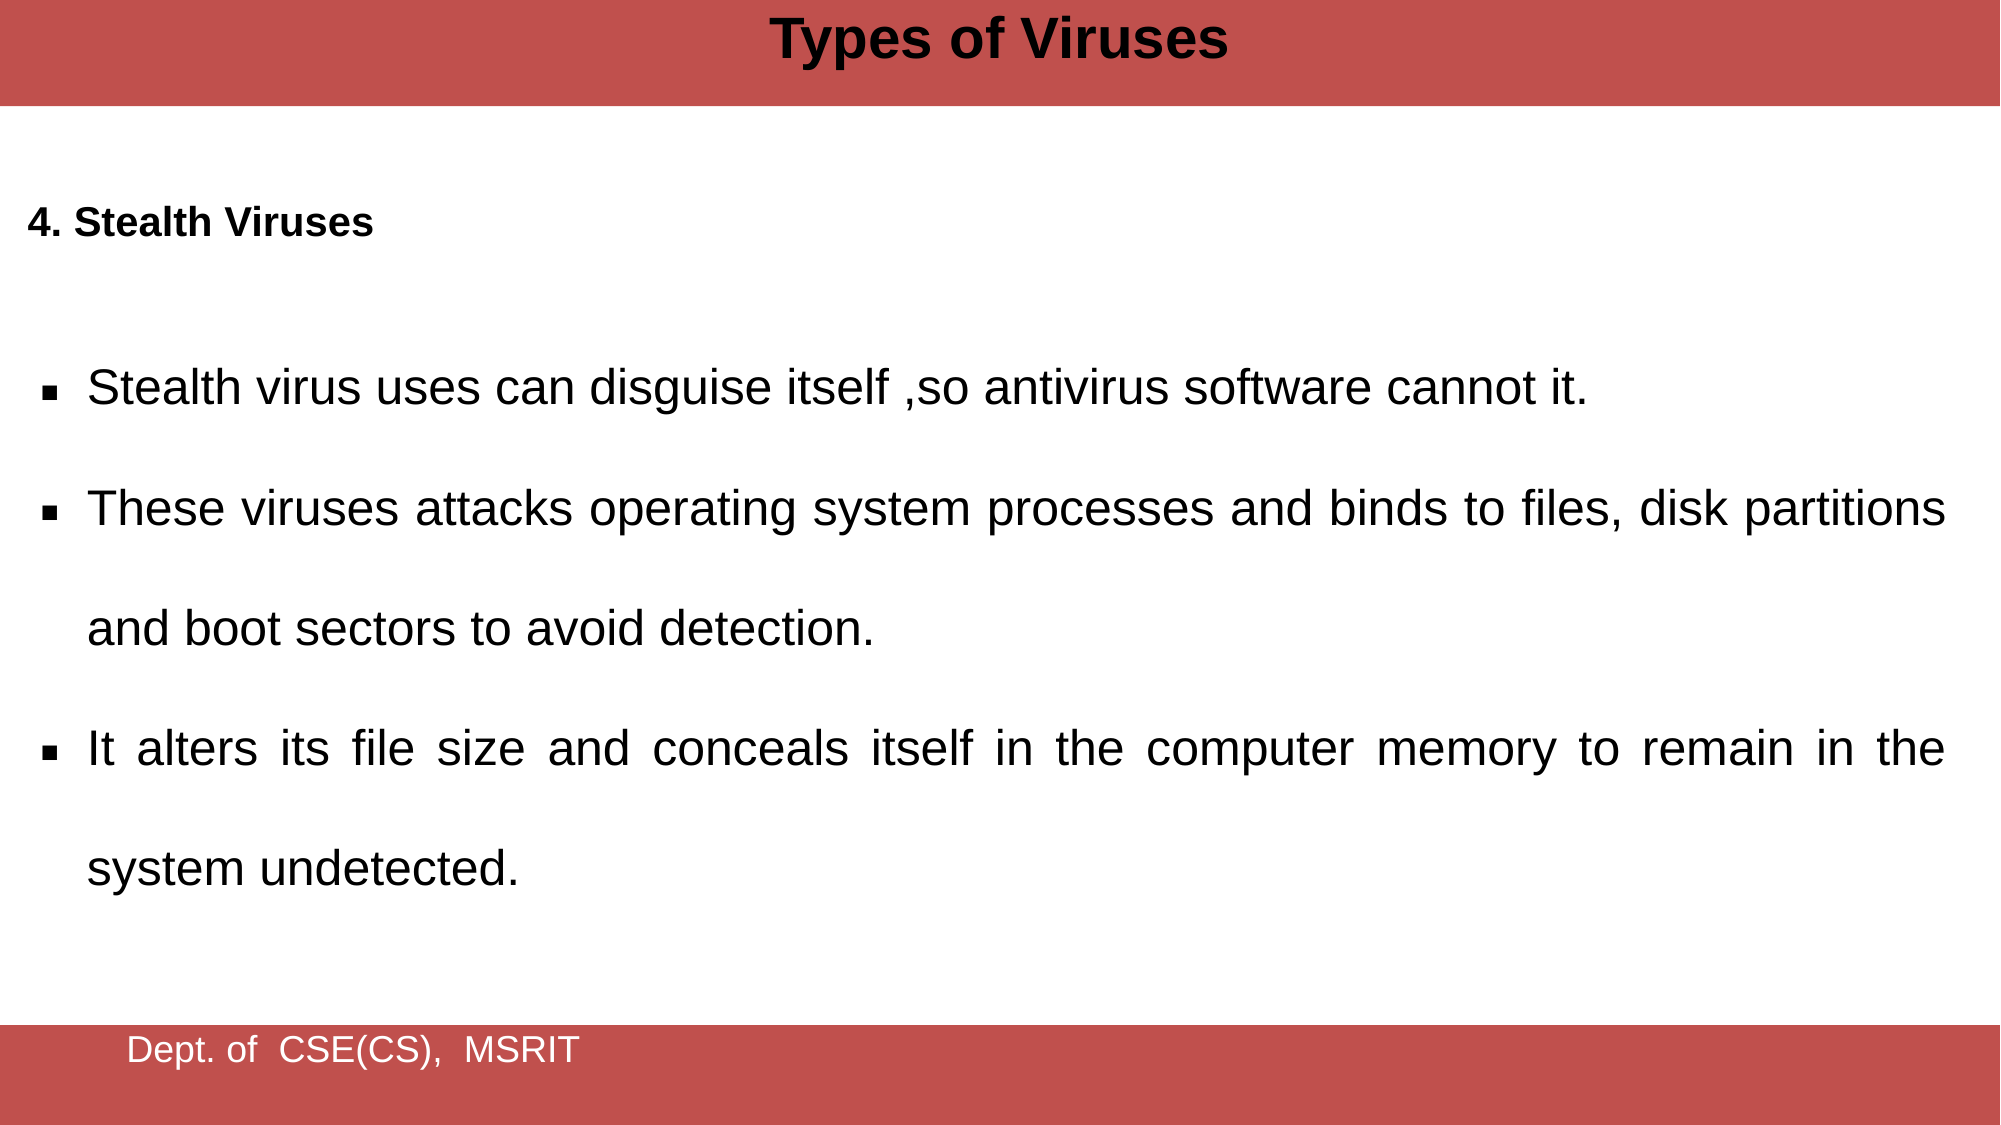

Types of Viruses

4. Stealth Viruses

Stealth virus uses can disguise itself ,so antivirus software cannot it.
These viruses attacks operating system processes and binds to files, disk partitions and boot sectors to avoid detection.
It alters its file size and conceals itself in the computer memory to remain in the system undetected.

Dept. of  CSE(CS),  MSRIT